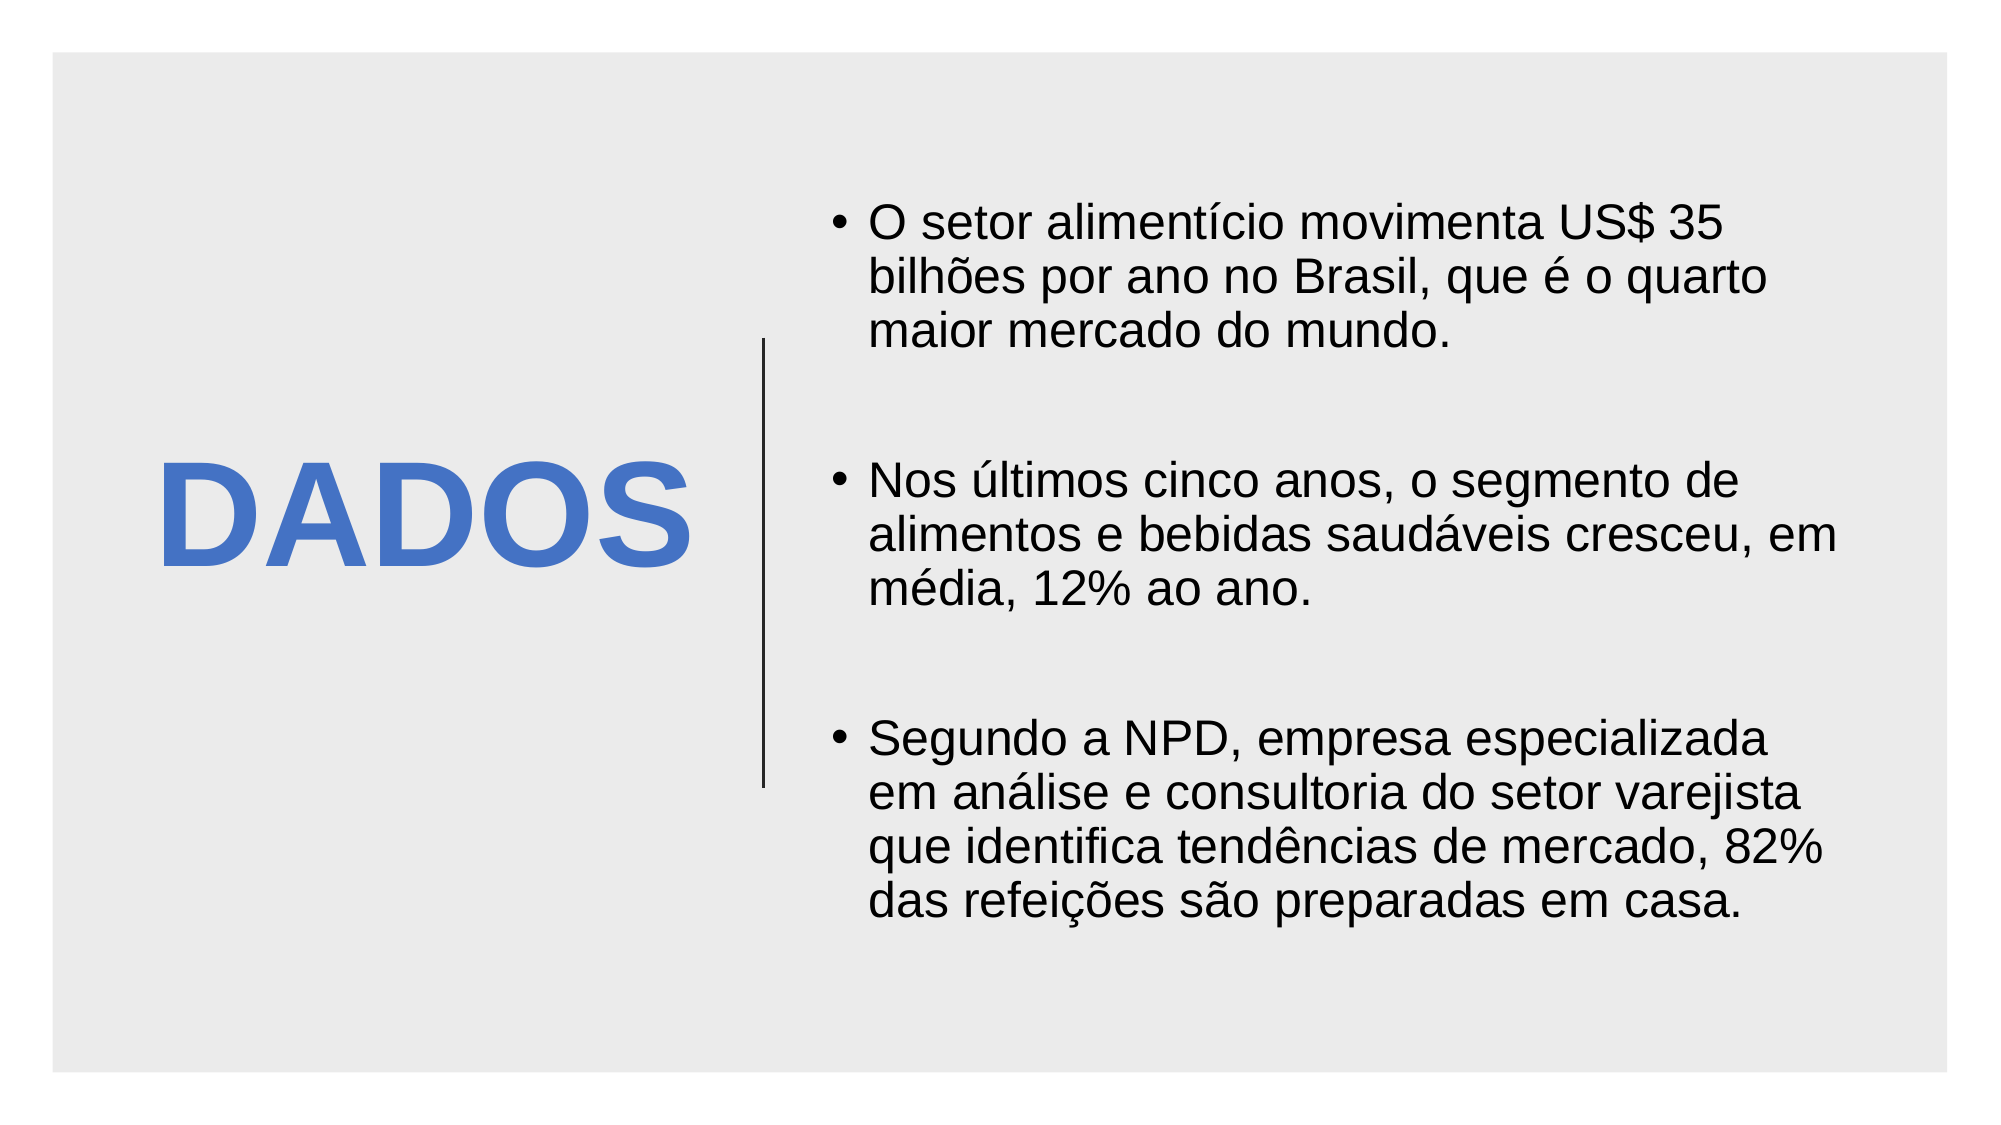

# DADOS
O setor alimentício movimenta US$ 35 bilhões por ano no Brasil, que é o quarto maior mercado do mundo.

Nos últimos cinco anos, o segmento de alimentos e bebidas saudáveis cresceu, em média, 12% ao ano.

Segundo a NPD, empresa especializada em análise e consultoria do setor varejista que identifica tendências de mercado, 82% das refeições são preparadas em casa.